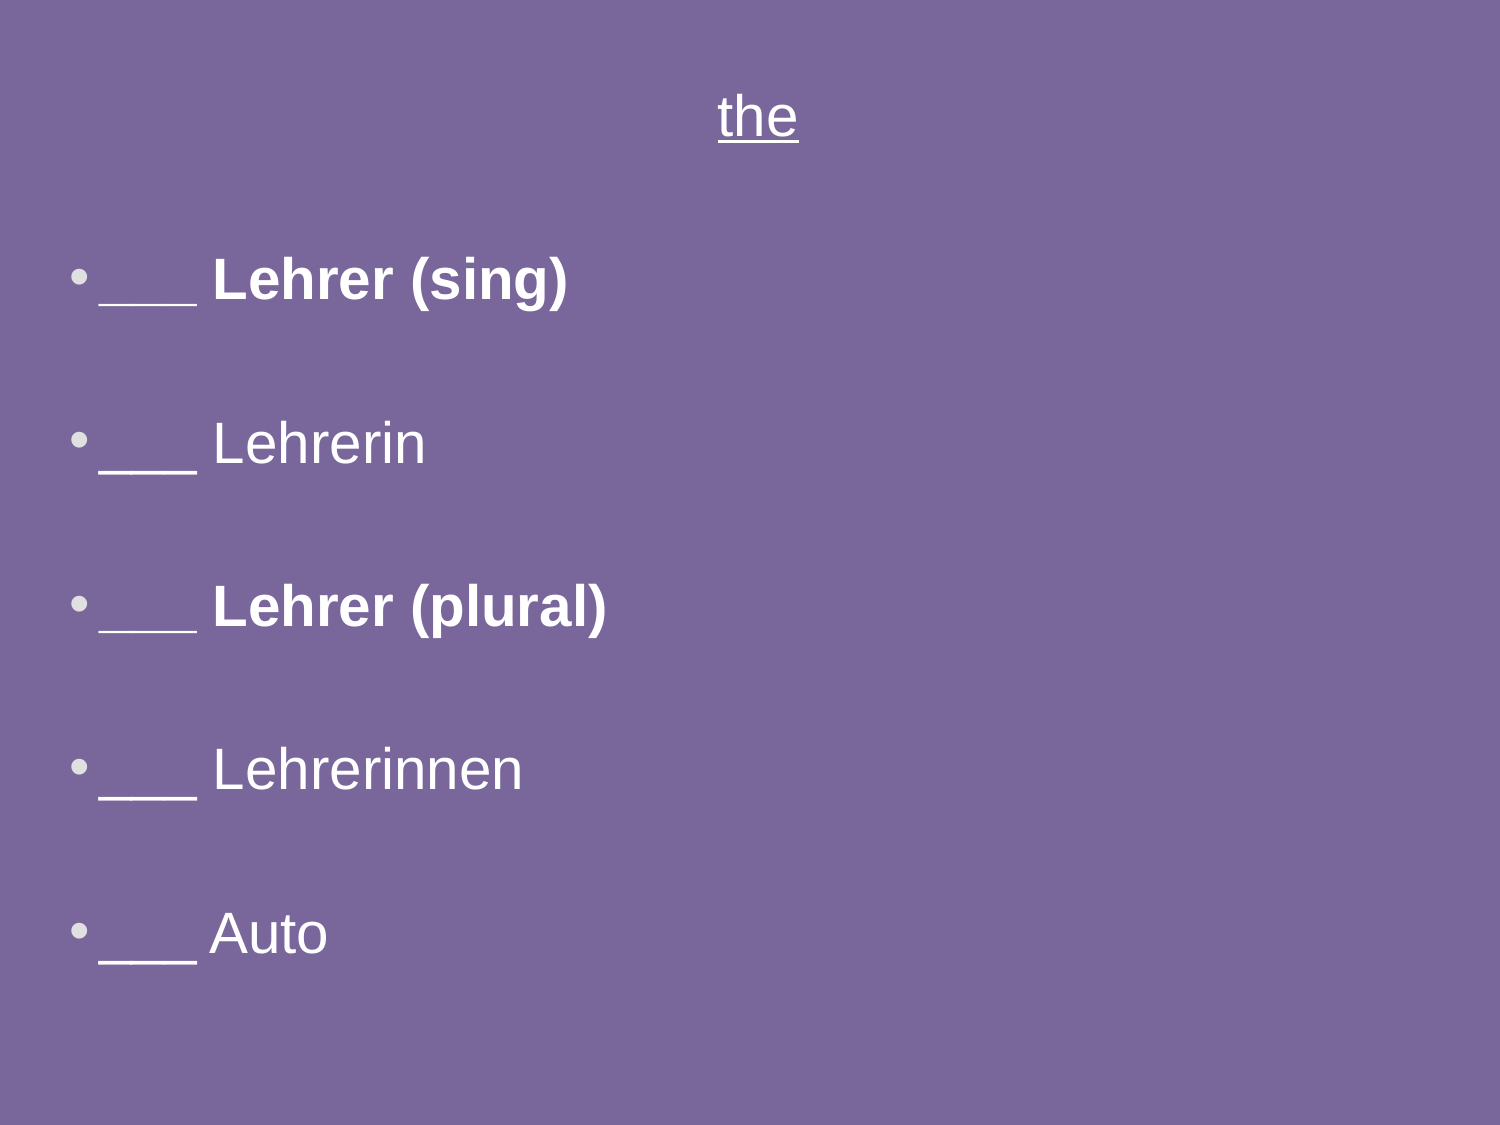

the

___ Lehrer (sing)

___ Lehrerin

___ Lehrer (plural)

___ Lehrerinnen

___ Auto

13